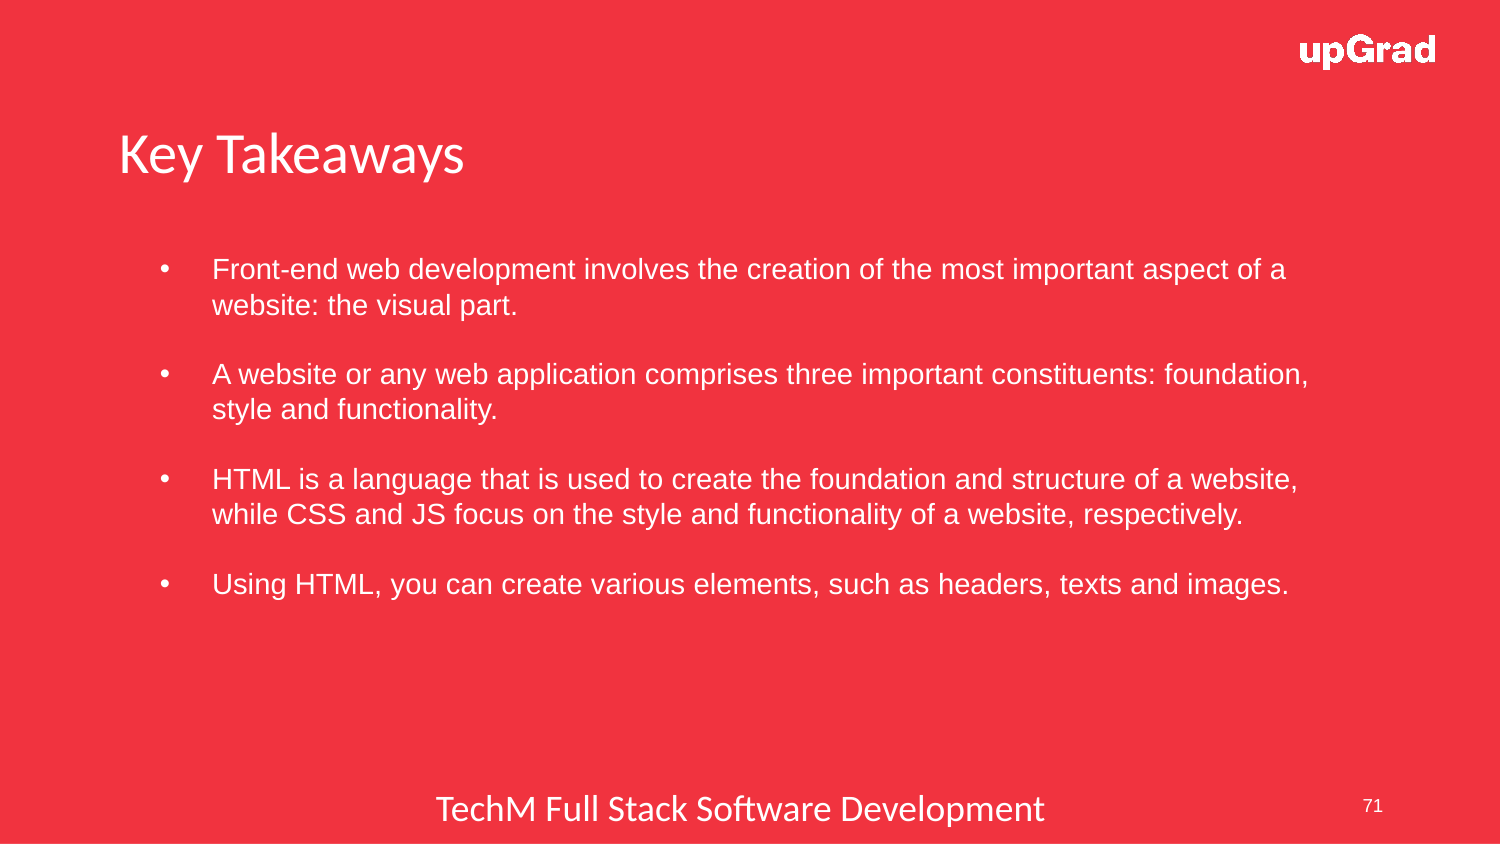

Key Takeaways
Front-end web development involves the creation of the most important aspect of a website: the visual part.

A website or any web application comprises three important constituents: foundation, style and functionality.

HTML is a language that is used to create the foundation and structure of a website, while CSS and JS focus on the style and functionality of a website, respectively.

Using HTML, you can create various elements, such as headers, texts and images.

71
TechM Full Stack Software Development